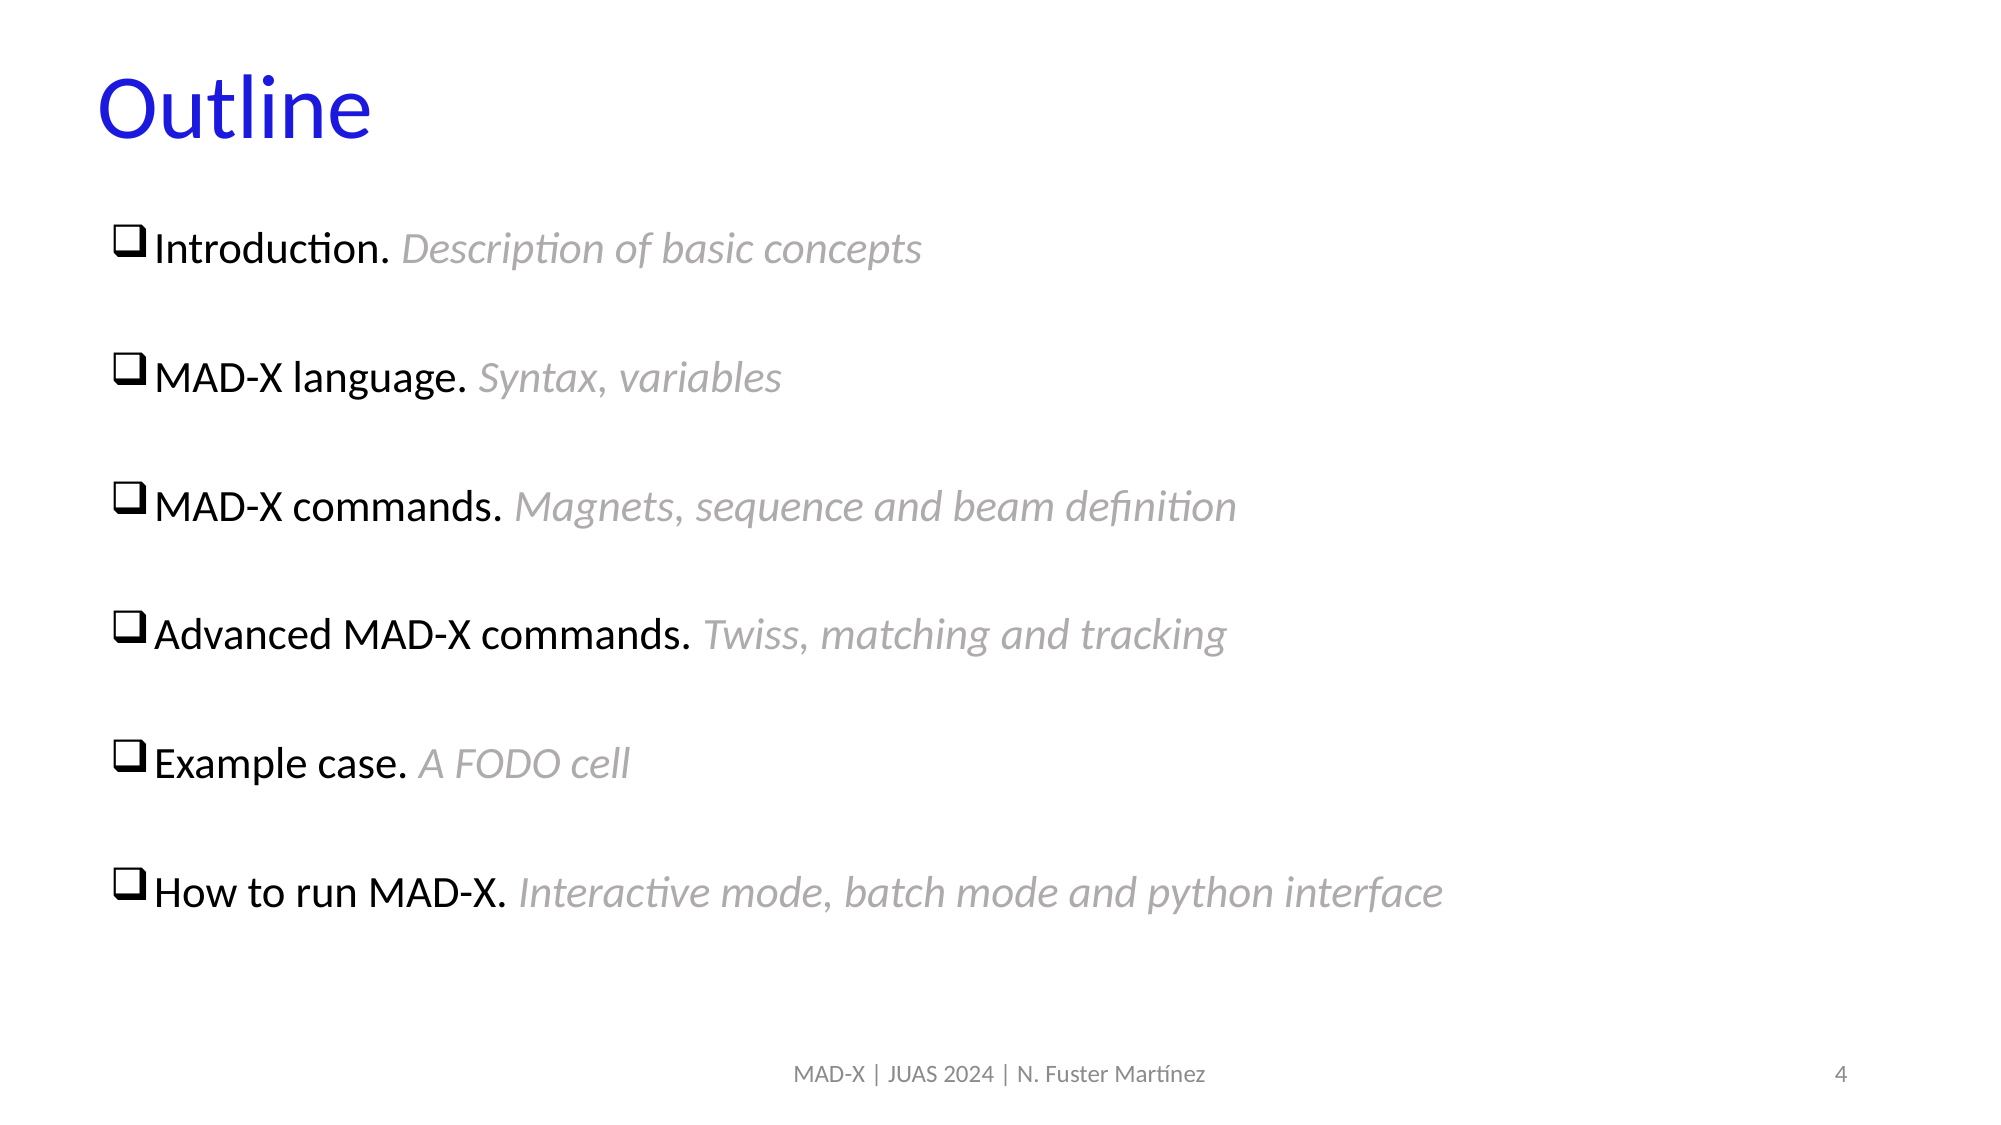

# Outline
 Introduction. Description of basic concepts

 MAD-X language. Syntax, variables

 MAD-X commands. Magnets, sequence and beam definition

 Advanced MAD-X commands. Twiss, matching and tracking

 Example case. A FODO cell

 How to run MAD-X. Interactive mode, batch mode and python interface

MAD-X | JUAS 2024 | N. Fuster Martínez
4